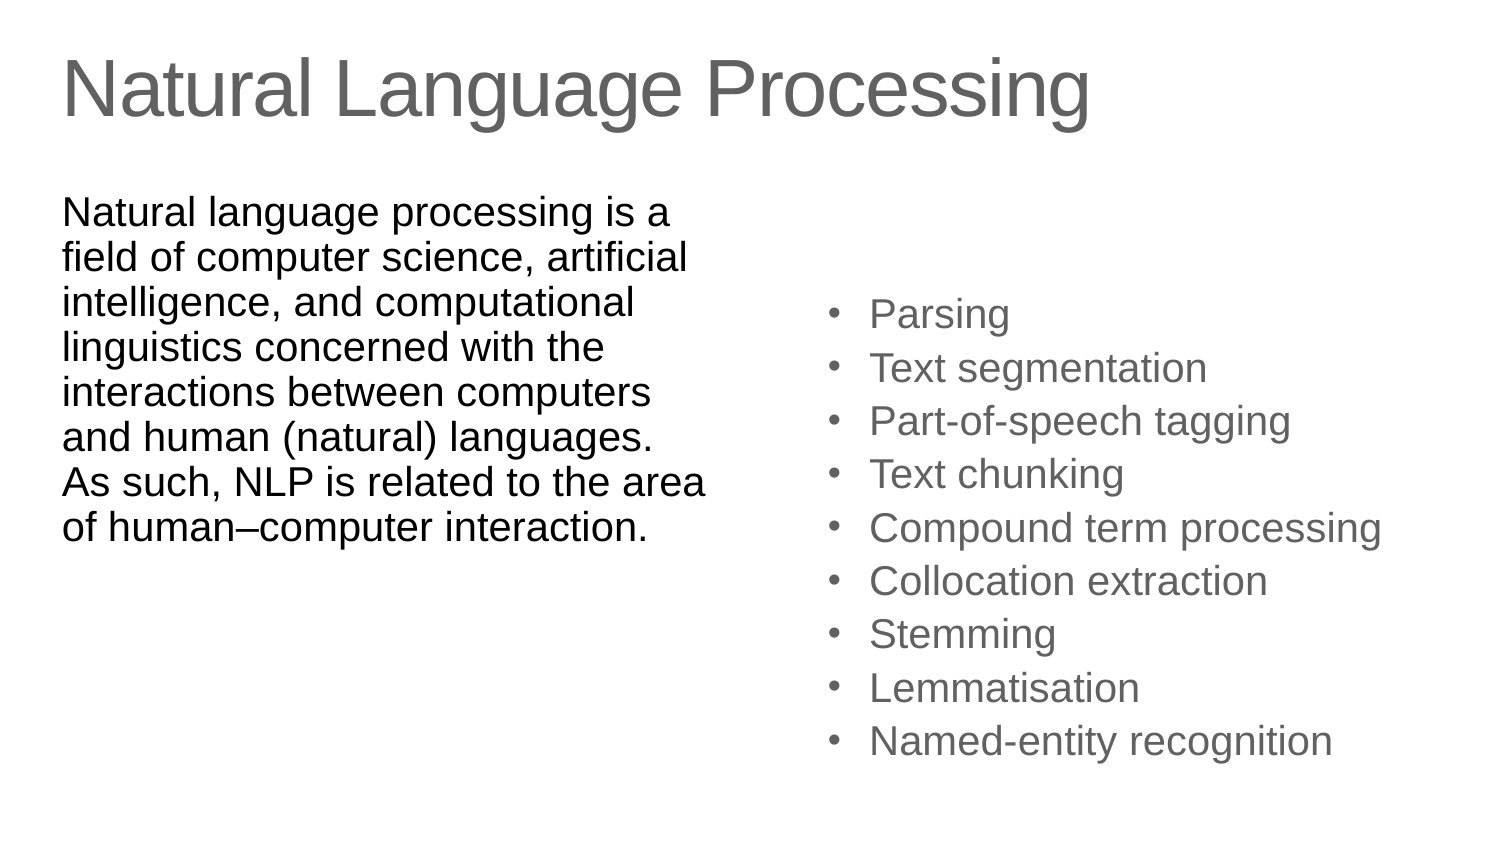

# Natural Language Processing
Natural language processing is a field of computer science, artificial intelligence, and computational linguistics concerned with the interactions between computers and human (natural) languages. As such, NLP is related to the area of human–computer interaction.
Parsing
Text segmentation
Part-of-speech tagging
Text chunking
Compound term processing
Collocation extraction
Stemming
Lemmatisation
Named-entity recognition